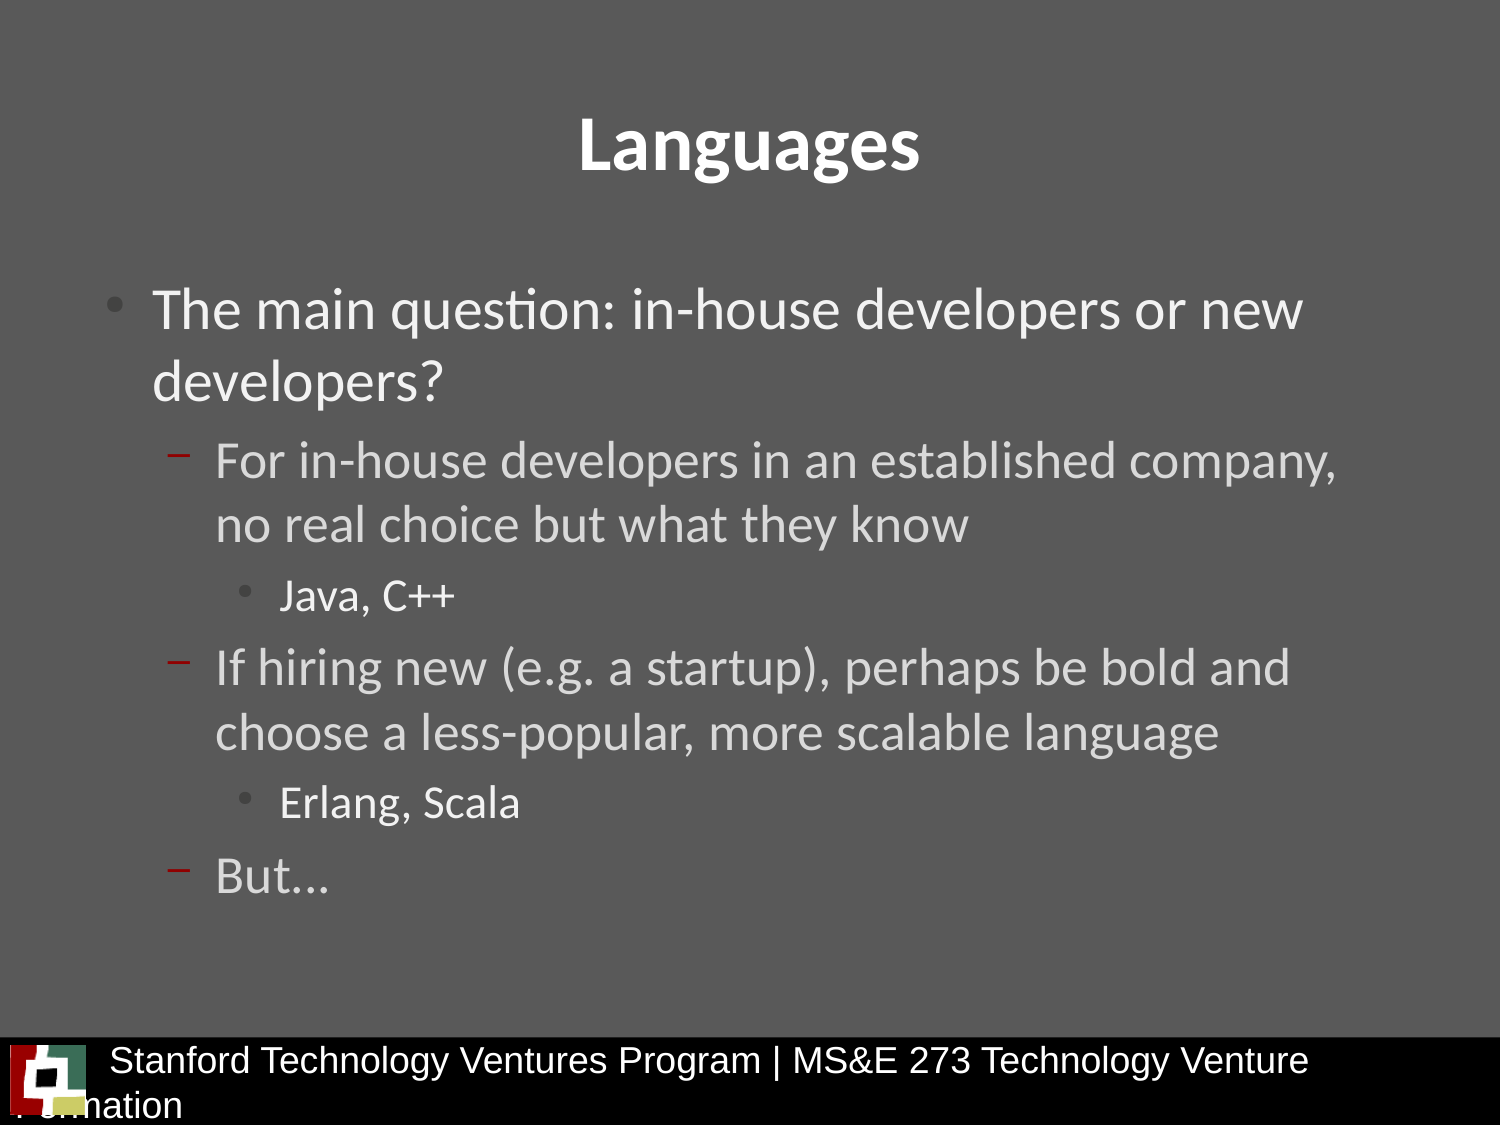

Languages
The main question: in-house developers or new developers?
For in-house developers in an established company, no real choice but what they know
Java, C++
If hiring new (e.g. a startup), perhaps be bold and choose a less-popular, more scalable language
Erlang, Scala
But...